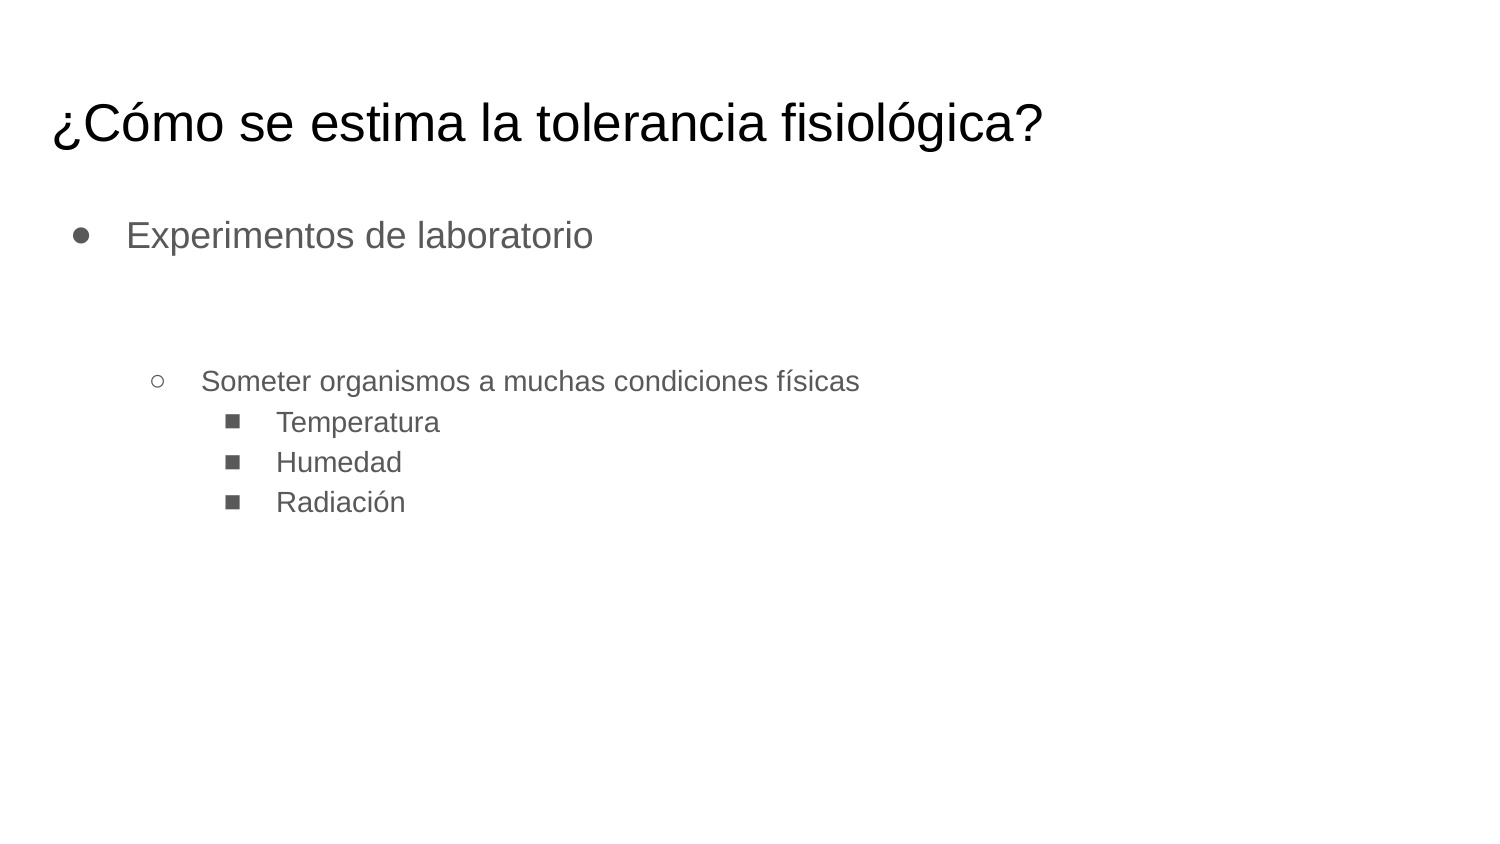

¿Cómo se estima la tolerancia fisiológica?
# Experimentos de laboratorio

Someter organismos a muchas condiciones físicas
Temperatura
Humedad
Radiación